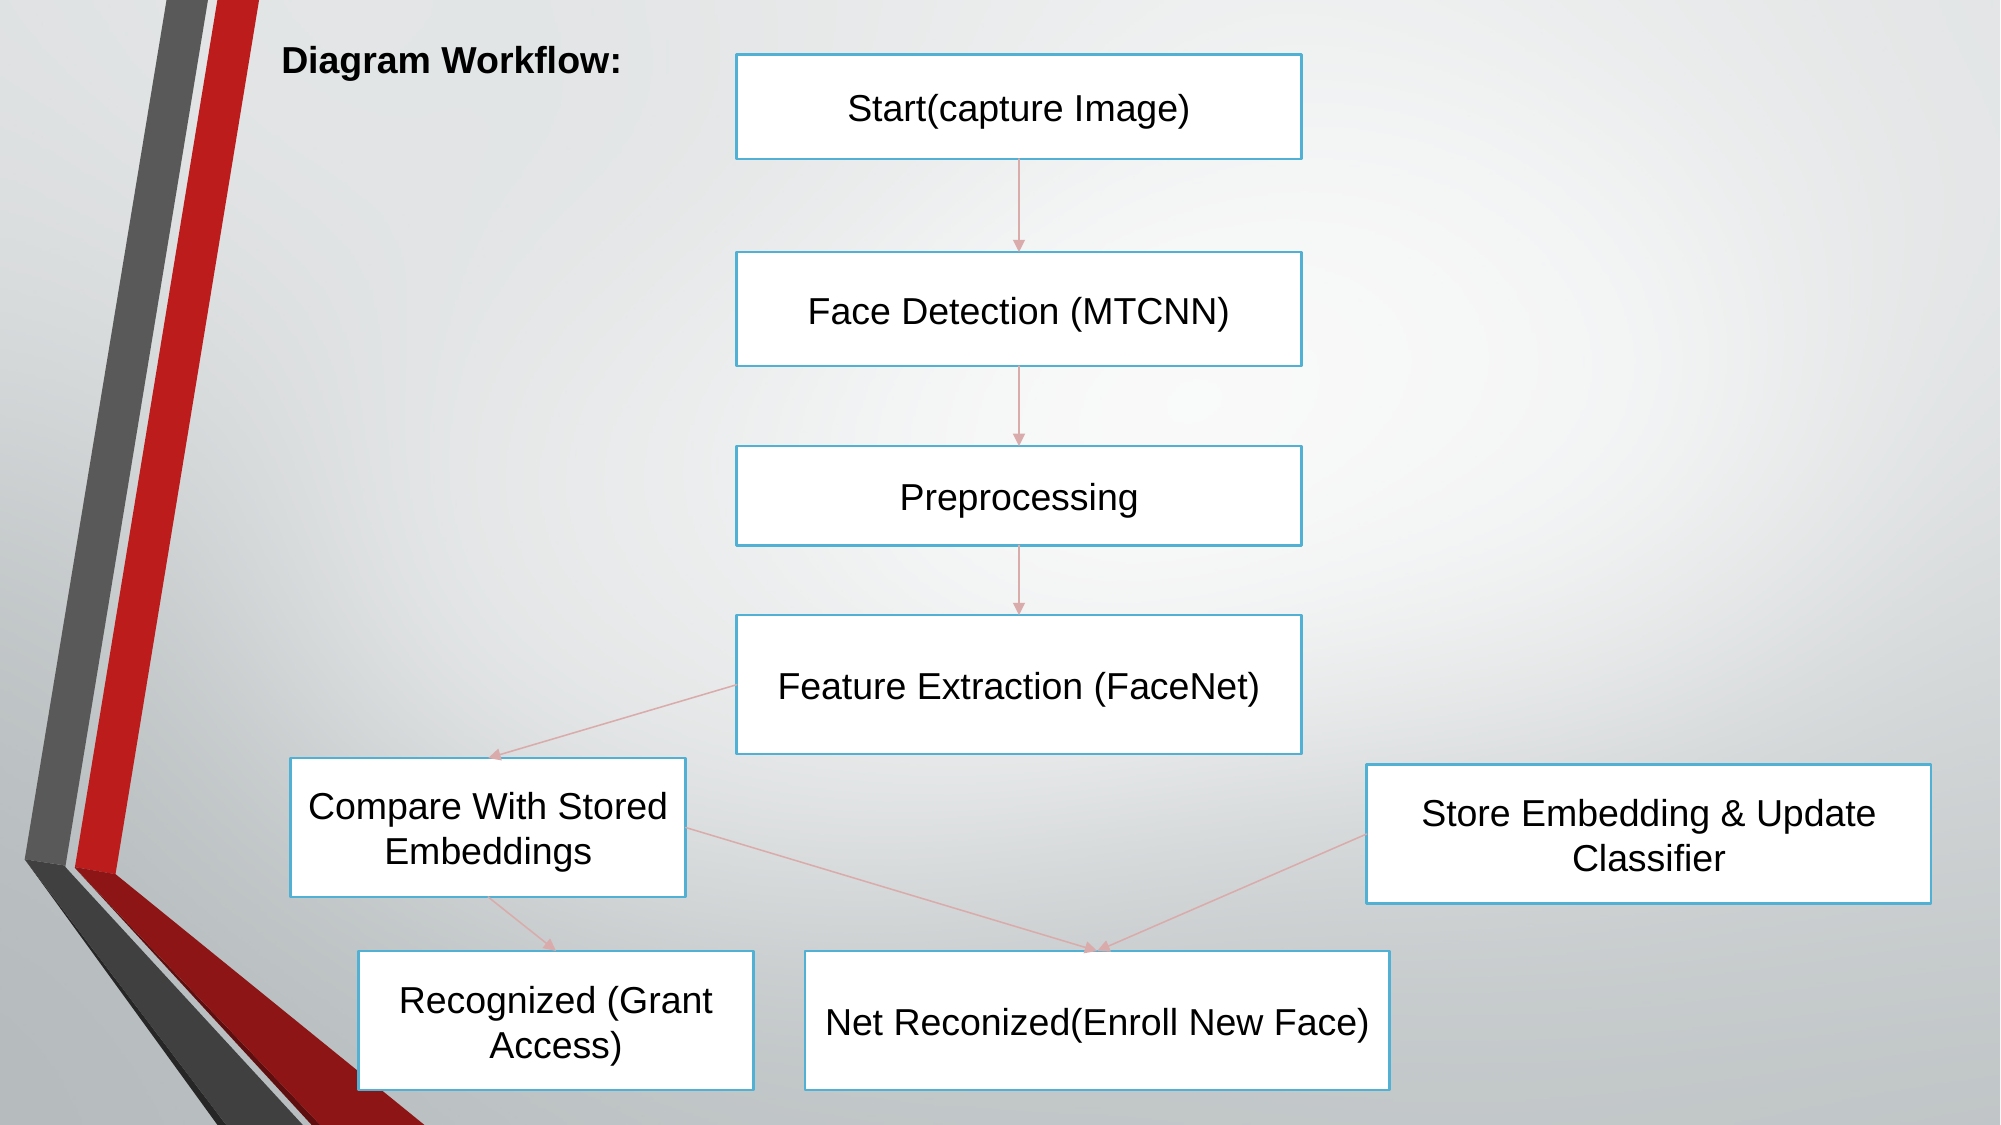

Diagram Workflow:
Start(capture Image)
Face Detection (MTCNN)
Preprocessing
Feature Extraction (FaceNet)
Compare With Stored Embeddings
Store Embedding & Update Classifier
Recognized (Grant Access)
Net Reconized(Enroll New Face)